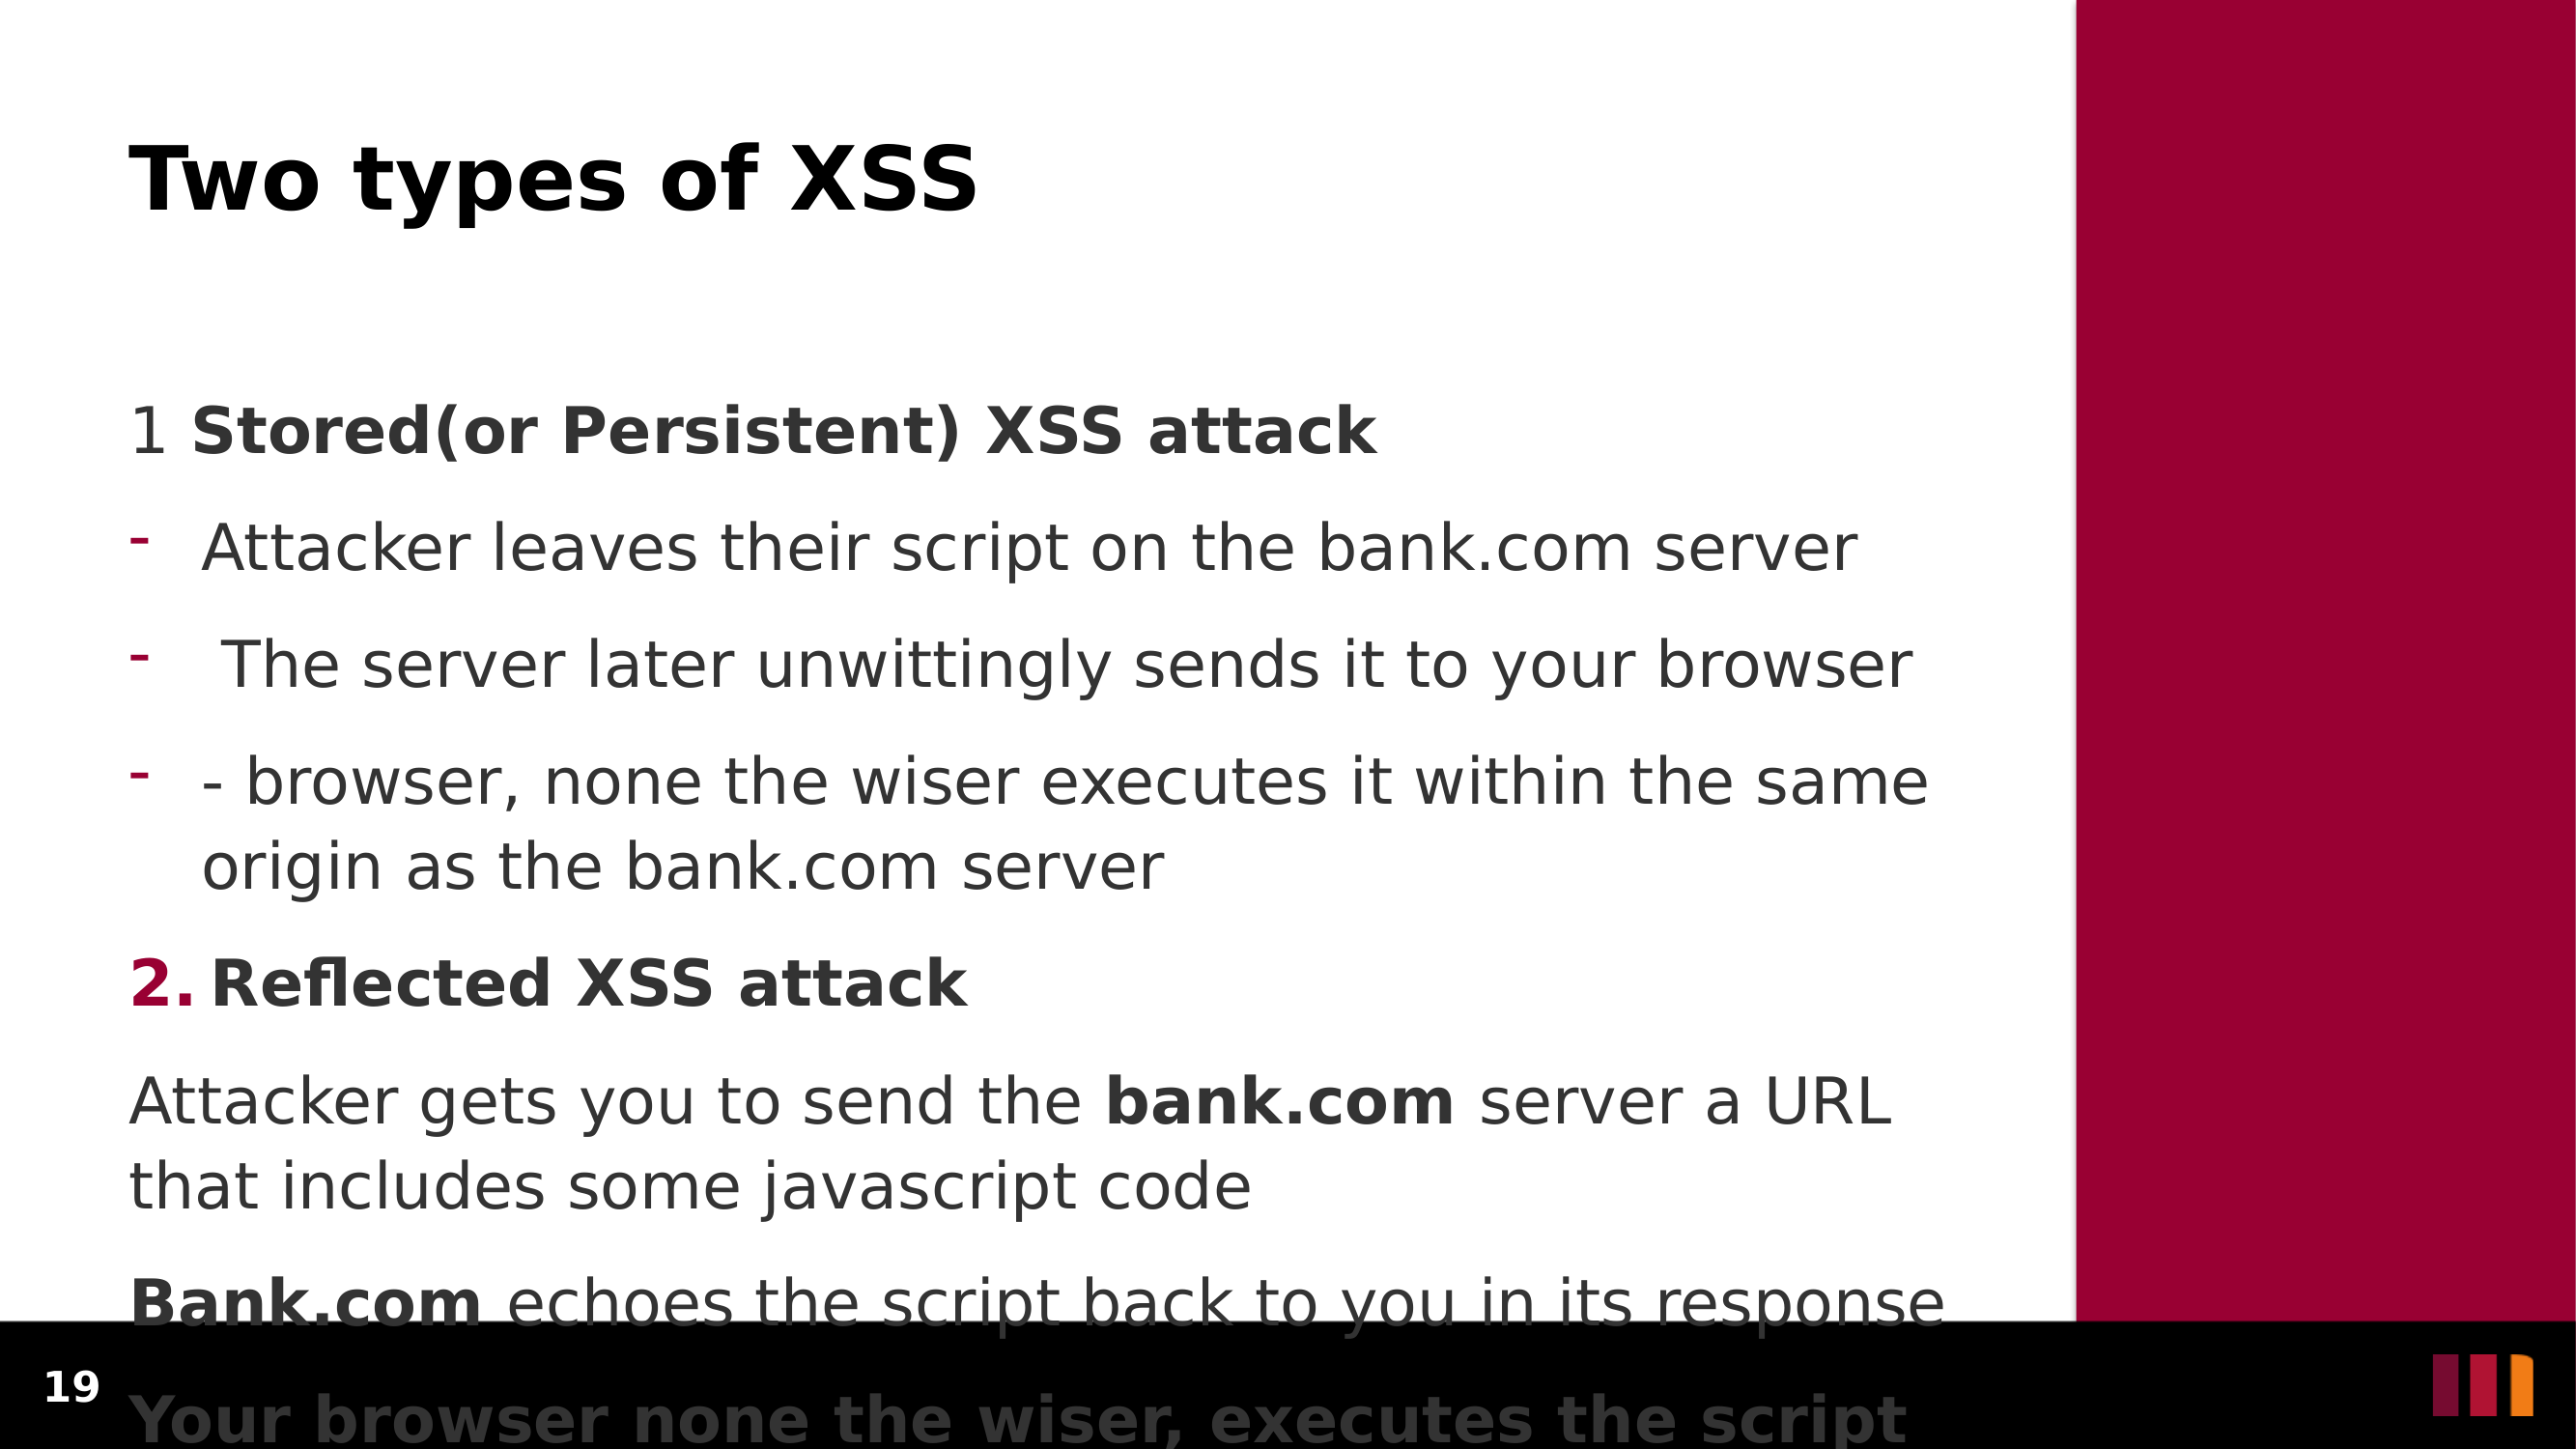

# Two types of XSS

1 Stored(or Persistent) XSS attack
Attacker leaves their script on the bank.com server
 The server later unwittingly sends it to your browser
- browser, none the wiser executes it within the same origin as the bank.com server
Reflected XSS attack
Attacker gets you to send the bank.com server a URL that includes some javascript code
Bank.com echoes the script back to you in its response
Your browser none the wiser, executes the script in the response within the same origin as bank.com
19